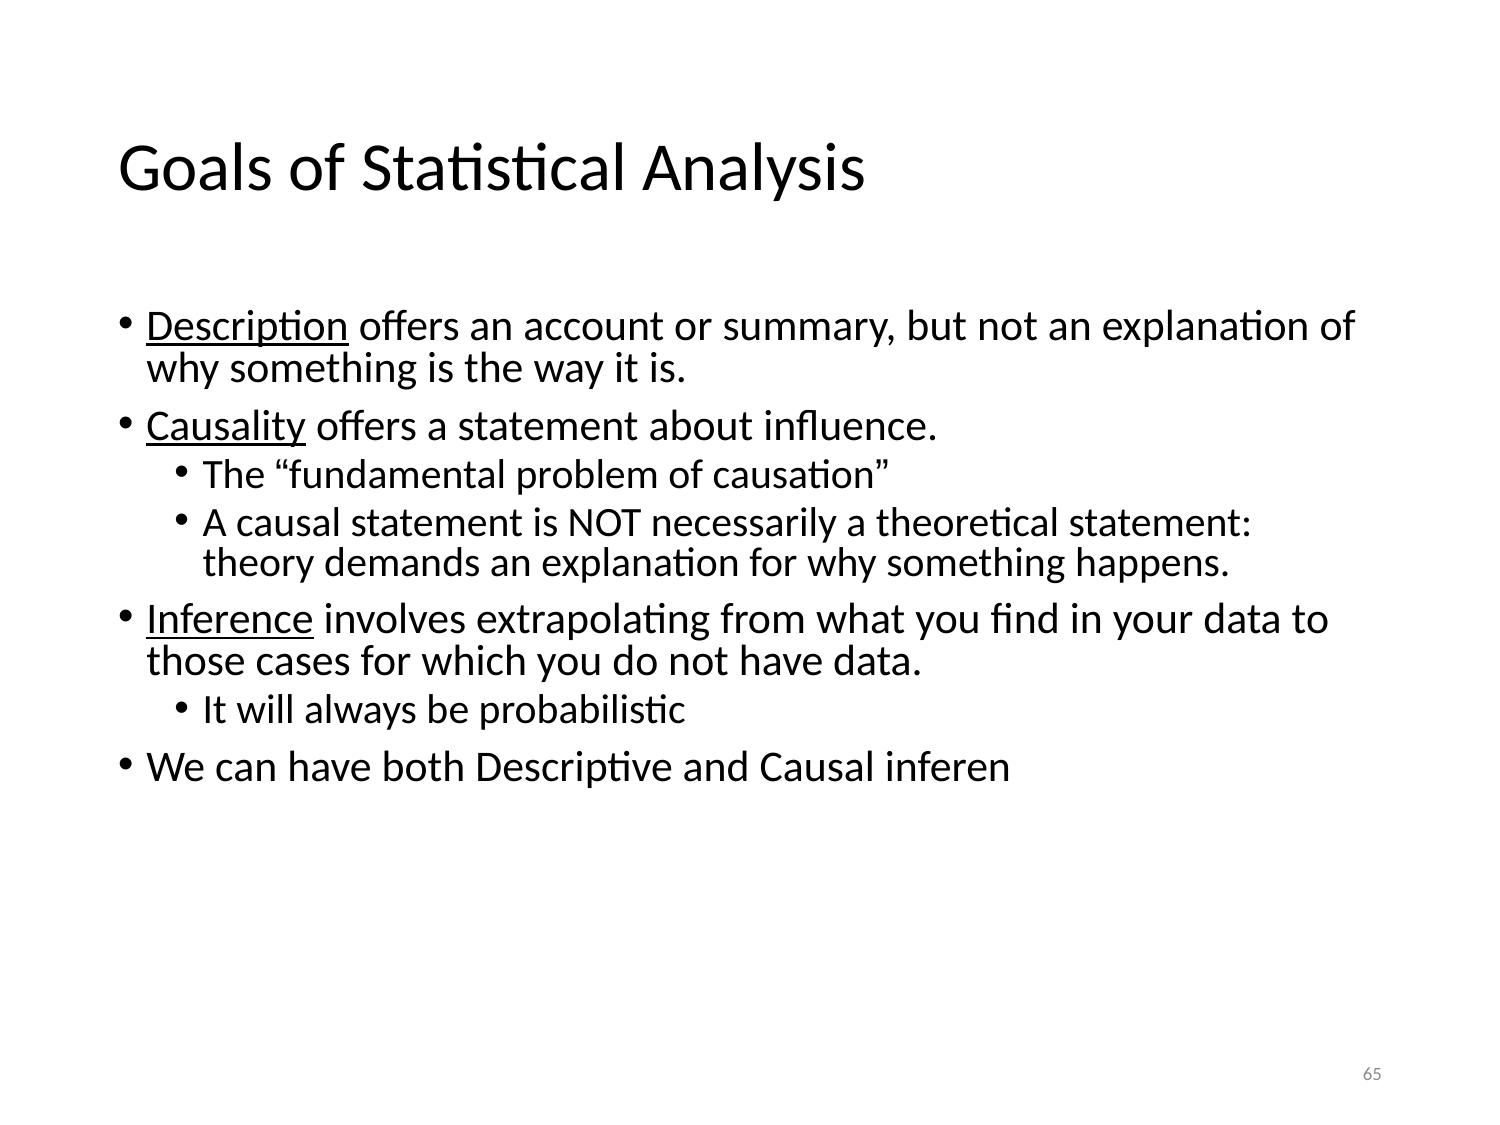

# Goals of Statistical Analysis
Description offers an account or summary, but not an explanation of why something is the way it is.
Causality offers a statement about influence.
The “fundamental problem of causation”
A causal statement is NOT necessarily a theoretical statement:  theory demands an explanation for why something happens.
Inference involves extrapolating from what you find in your data to those cases for which you do not have data.
It will always be probabilistic
We can have both Descriptive and Causal inferen
65